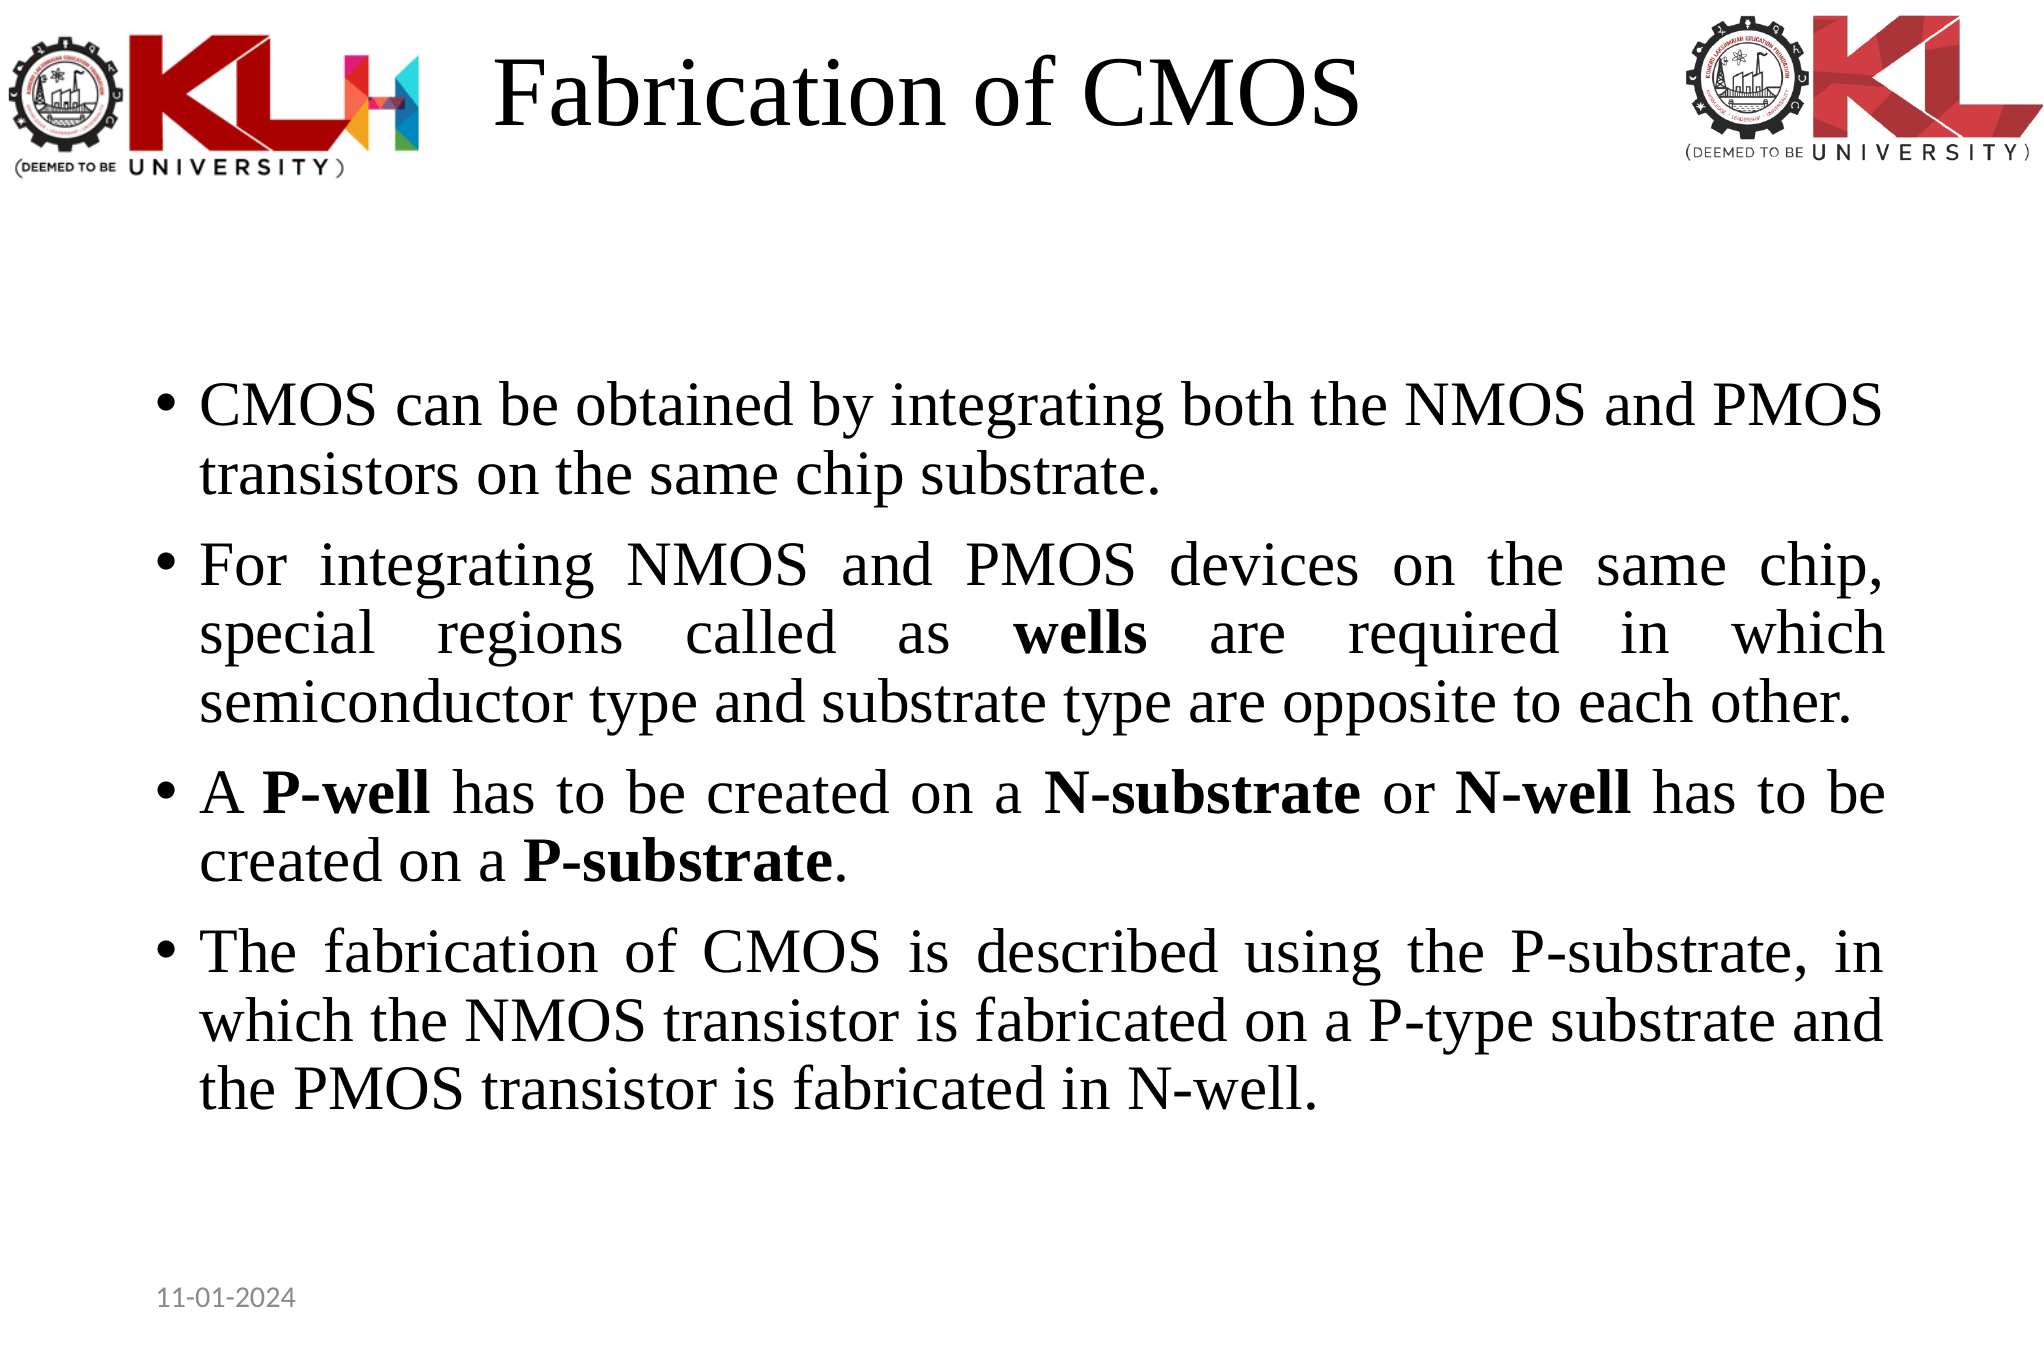

# Fabrication of CMOS
CMOS can be obtained by integrating both the NMOS and PMOS transistors on the same chip substrate.
For integrating NMOS and PMOS devices on the same chip, special regions called as wells are required in which semiconductor type and substrate type are opposite to each other.
A P-well has to be created on a N-substrate or N-well has to be created on a P-substrate.
The fabrication of CMOS is described using the P-substrate, in which the NMOS transistor is fabricated on a P-type substrate and the PMOS transistor is fabricated in N-well.
11-01-2024
International Institute of Information Technology, Naya Raipur
75